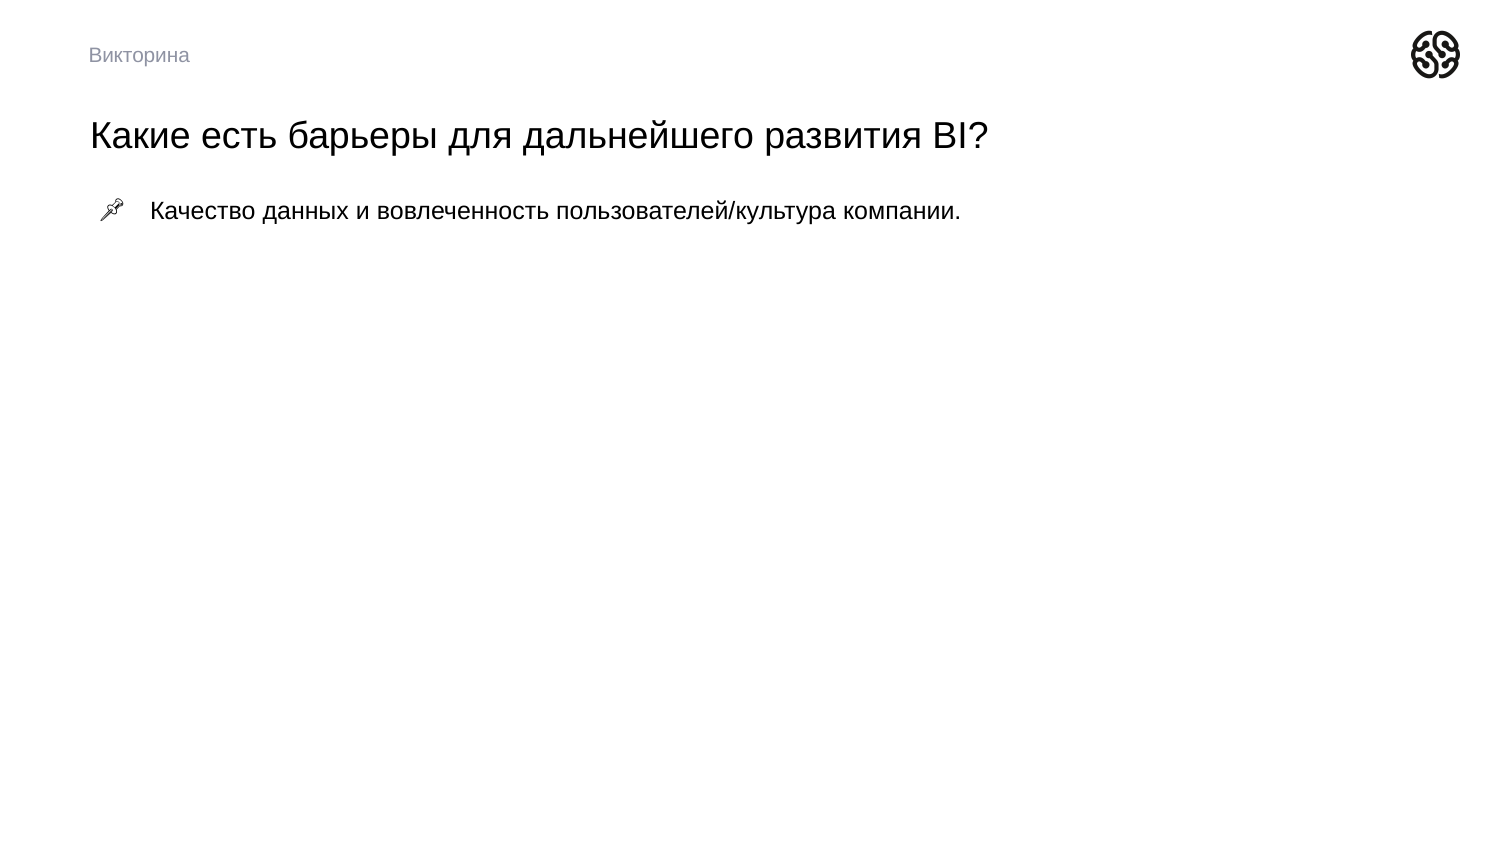

Викторина
# Какие есть барьеры для дальнейшего развития BI?
Качество данных и вовлеченность пользователей/культура компании.